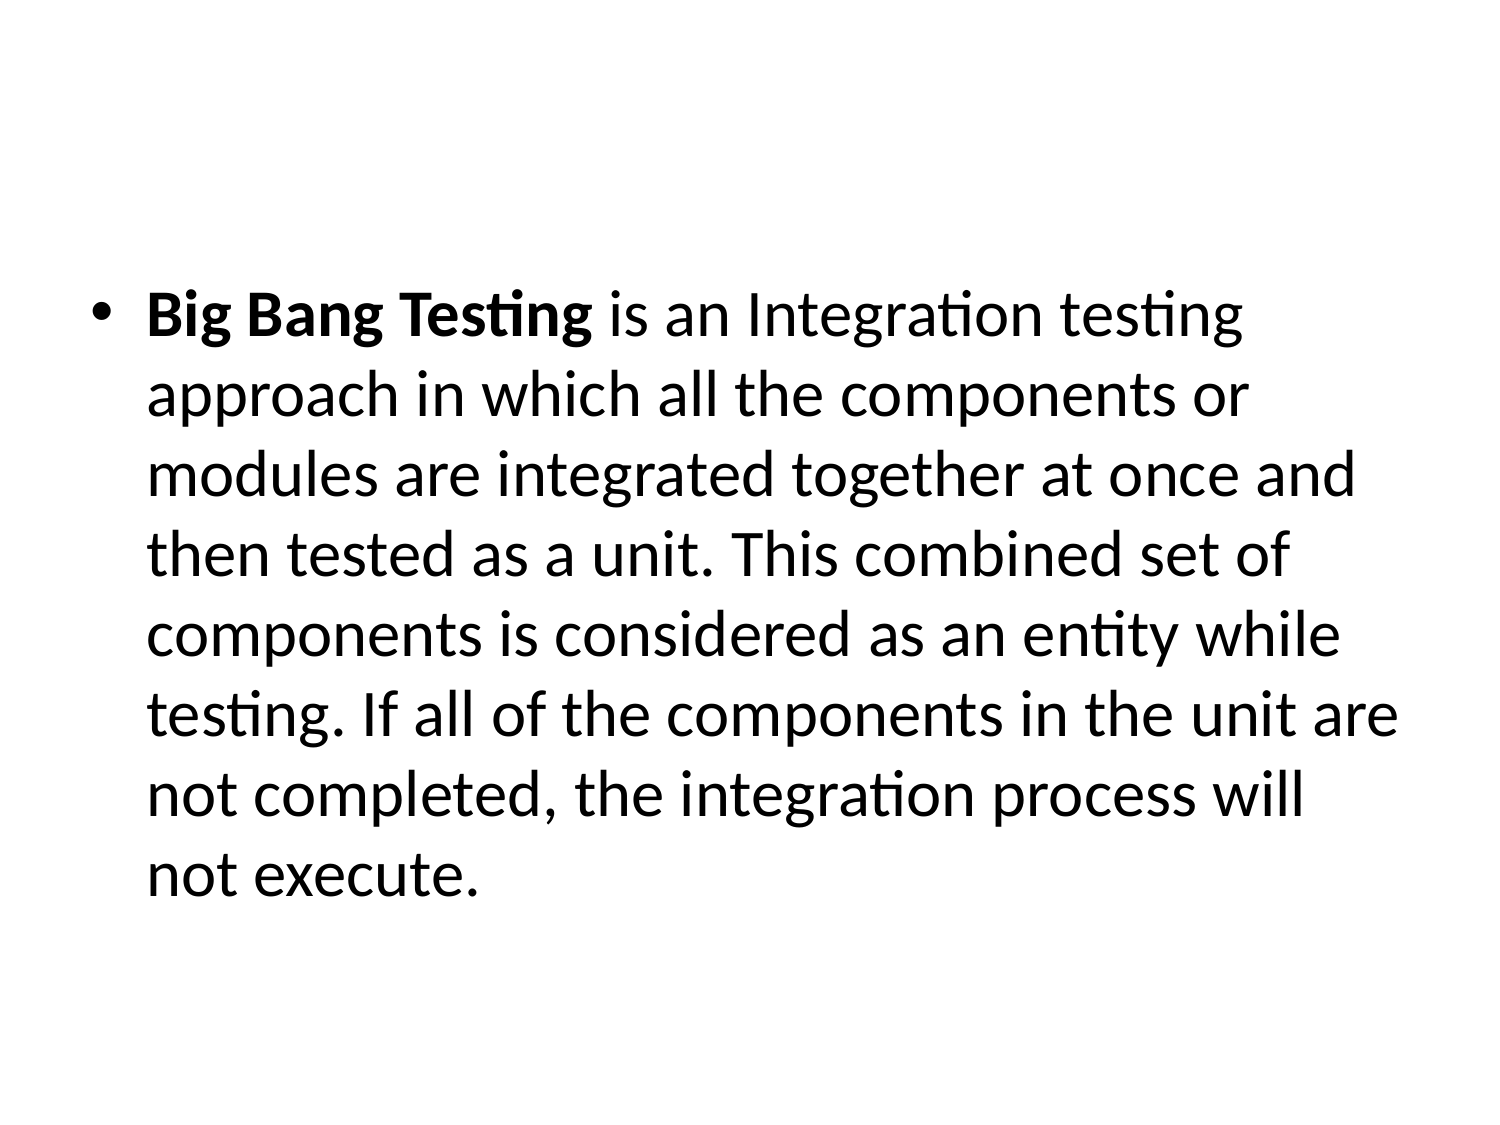

#
Big Bang Testing is an Integration testing approach in which all the components or modules are integrated together at once and then tested as a unit. This combined set of components is considered as an entity while testing. If all of the components in the unit are not completed, the integration process will not execute.